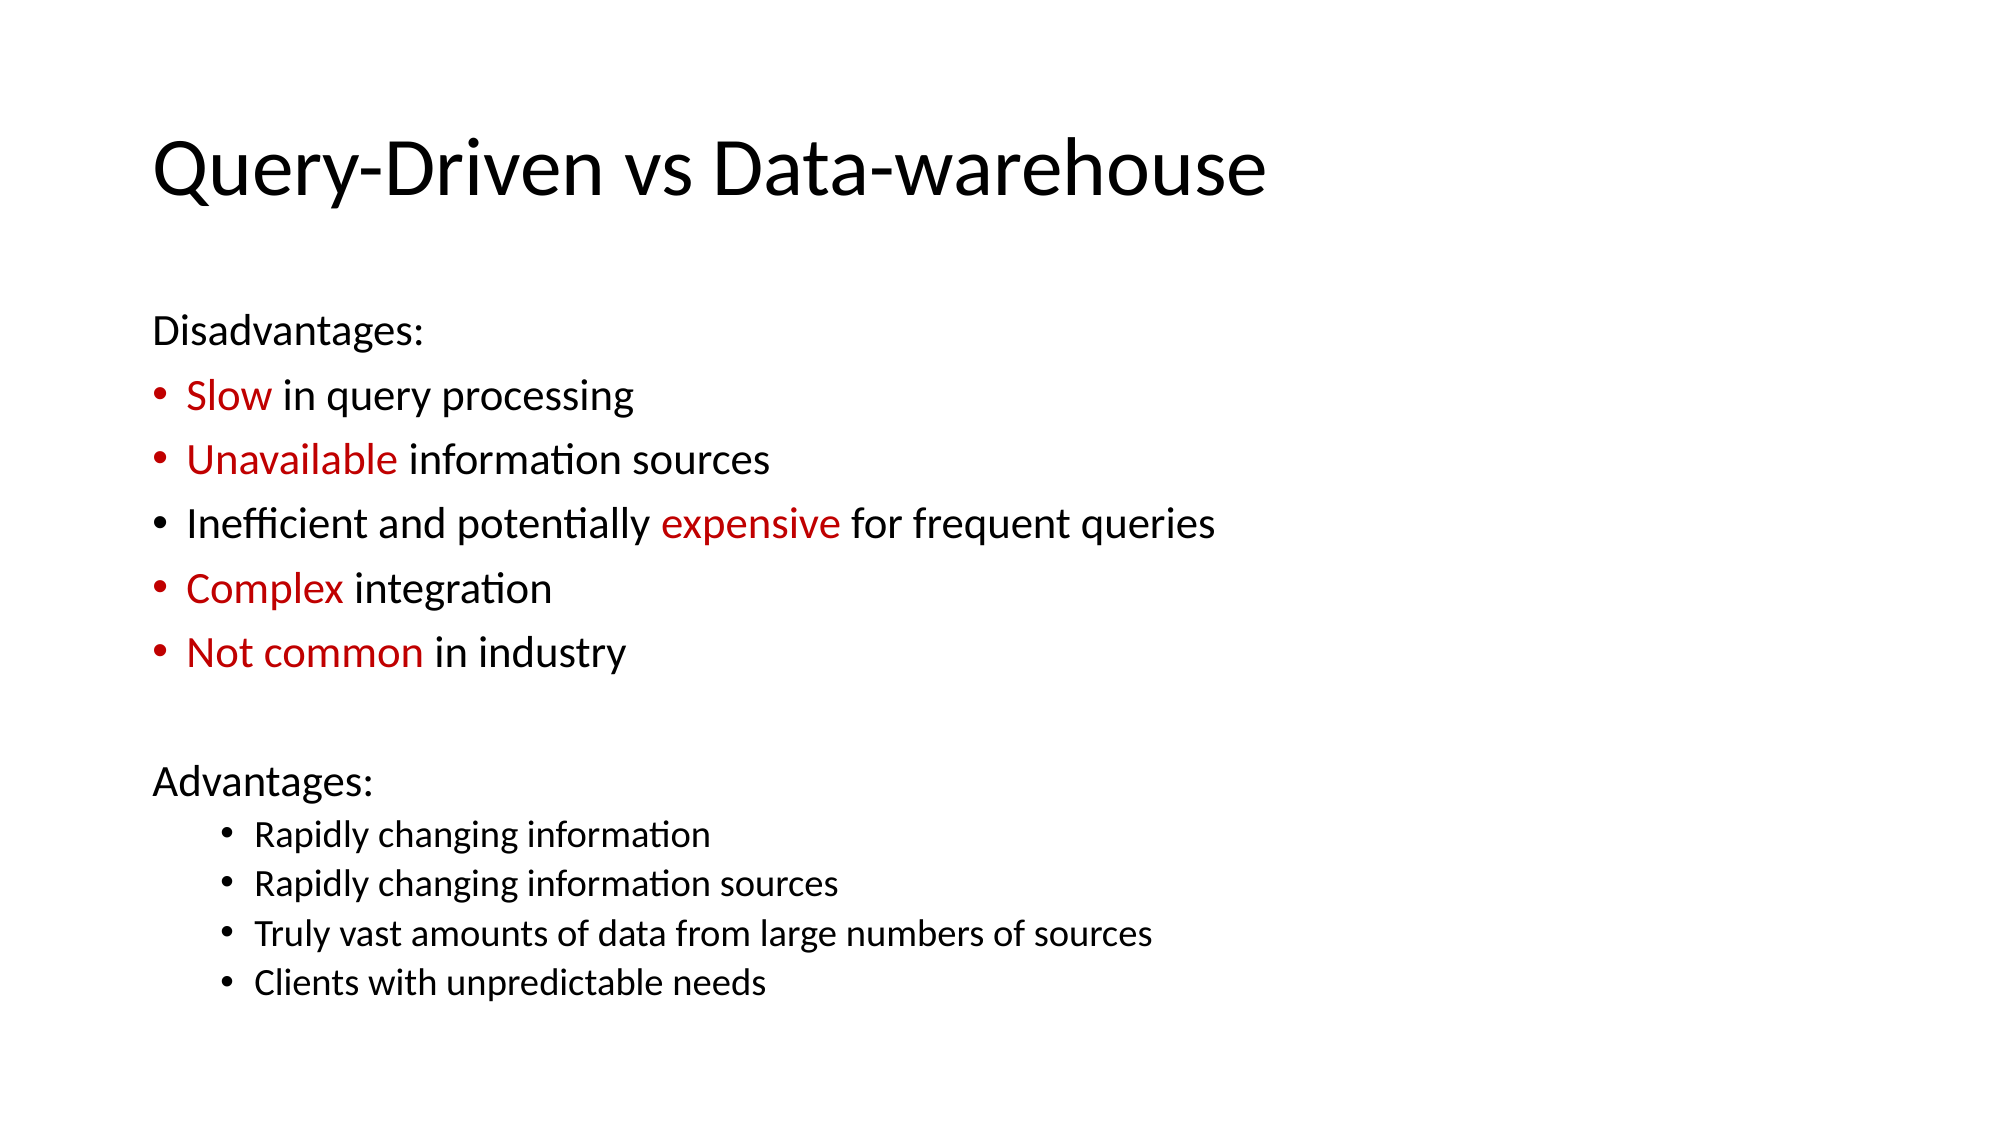

# Query-Driven vs Data-warehouse
Disadvantages:
Slow in query processing
Unavailable information sources
Inefficient and potentially expensive for frequent queries
Complex integration
Not common in industry

Advantages:
Rapidly changing information
Rapidly changing information sources
Truly vast amounts of data from large numbers of sources
Clients with unpredictable needs